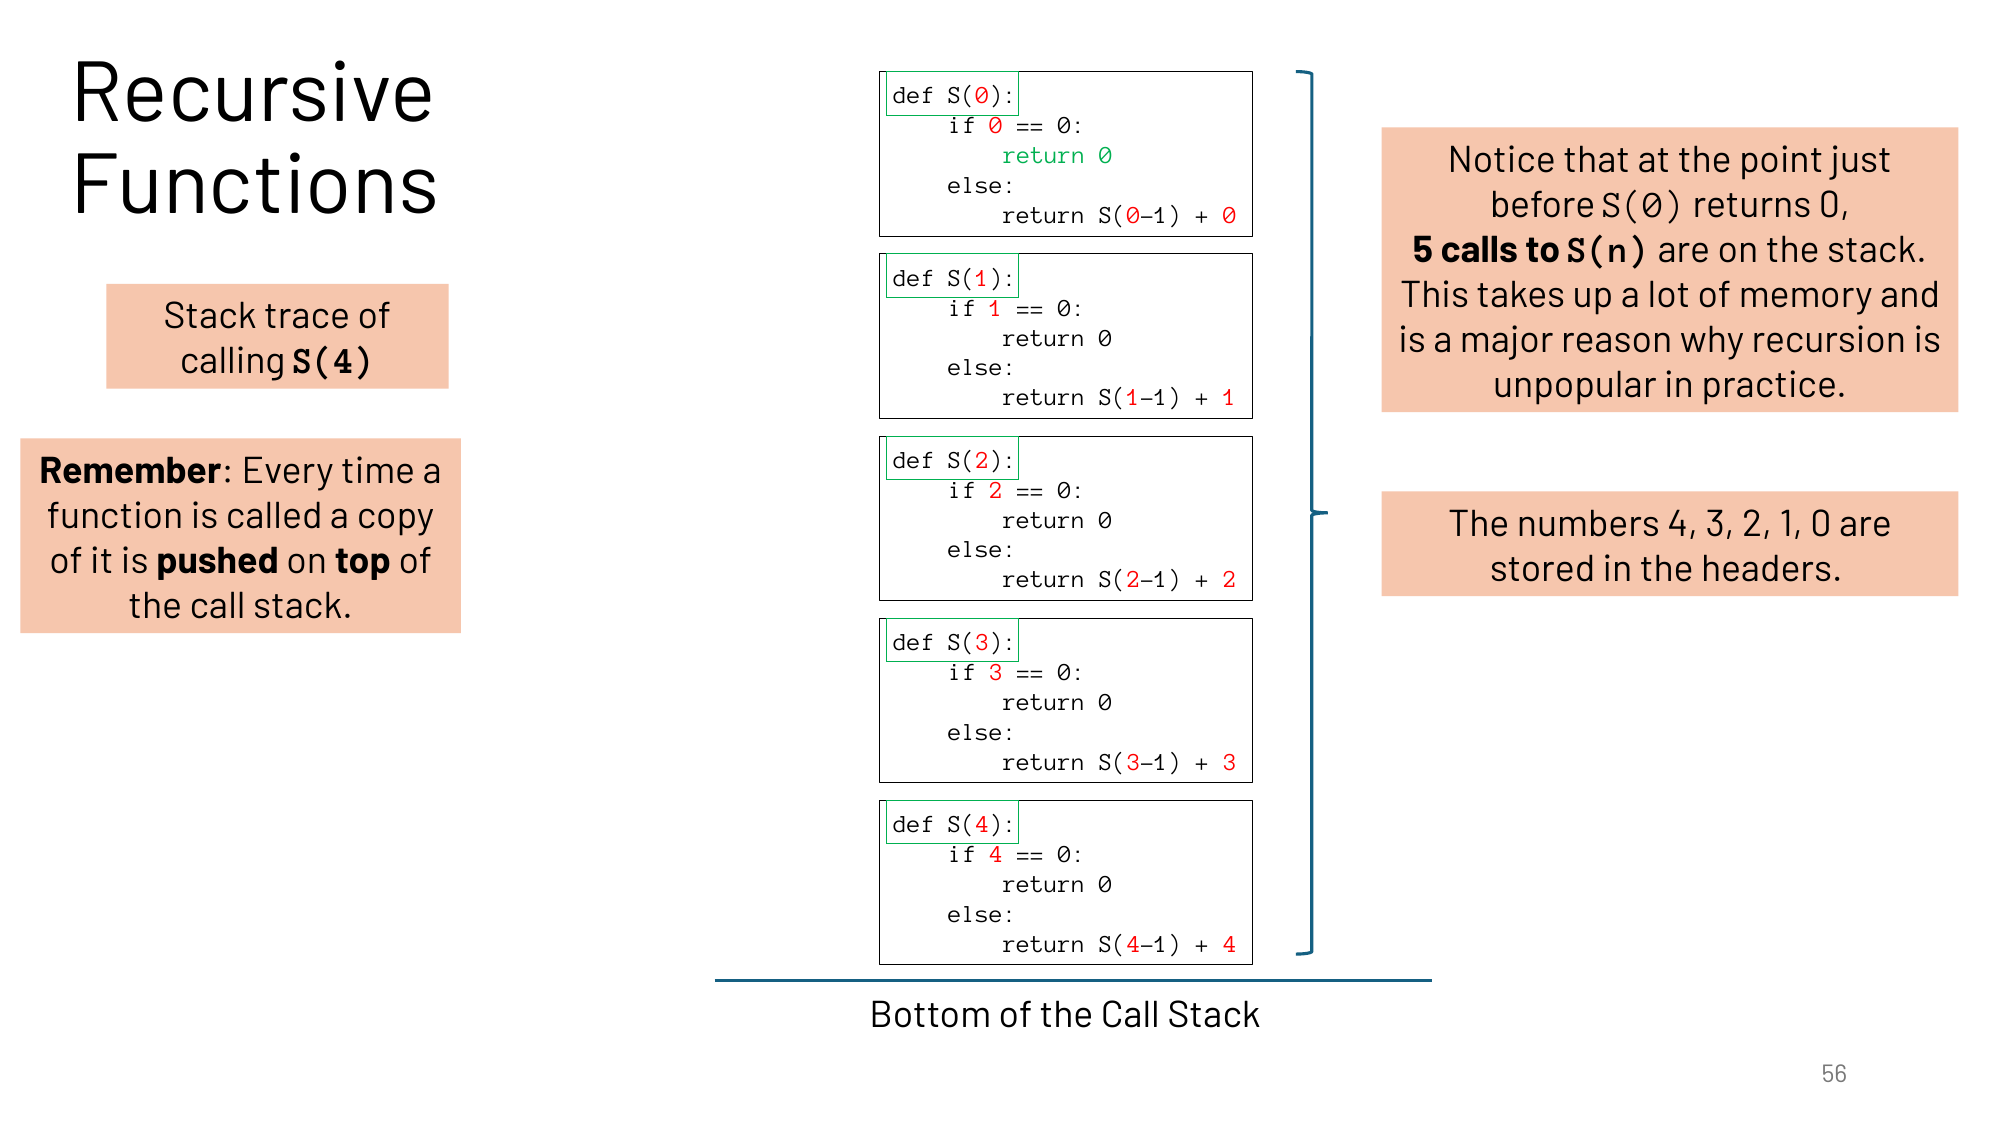

# Recursive Functions
def S(0):
    if 0 == 0:
        return 0
    else:
        return S(0-1) + 0

Notice that at the point just before S(0) returns 0,
 5 calls to S(n) are on the stack.
This takes up a lot of memory and is a major reason why recursion is unpopular in practice.
def S(1):
    if 1 == 0:
        return 0
    else:
        return S(1-1) + 1

Stack trace of calling S(4)

def S(2):
    if 2 == 0:
        return 0
    else:
        return S(2-1) + 2
Remember: Every time a function is called a copy of it is pushed on top of the call stack.
The numbers 4, 3, 2, 1, 0 are stored in the headers.
def S(3):
    if 3 == 0:
        return 0
    else:
        return S(3-1) + 3

def S(4):
    if 4 == 0:
        return 0
    else:
        return S(4-1) + 4

Bottom of the Call Stack
56